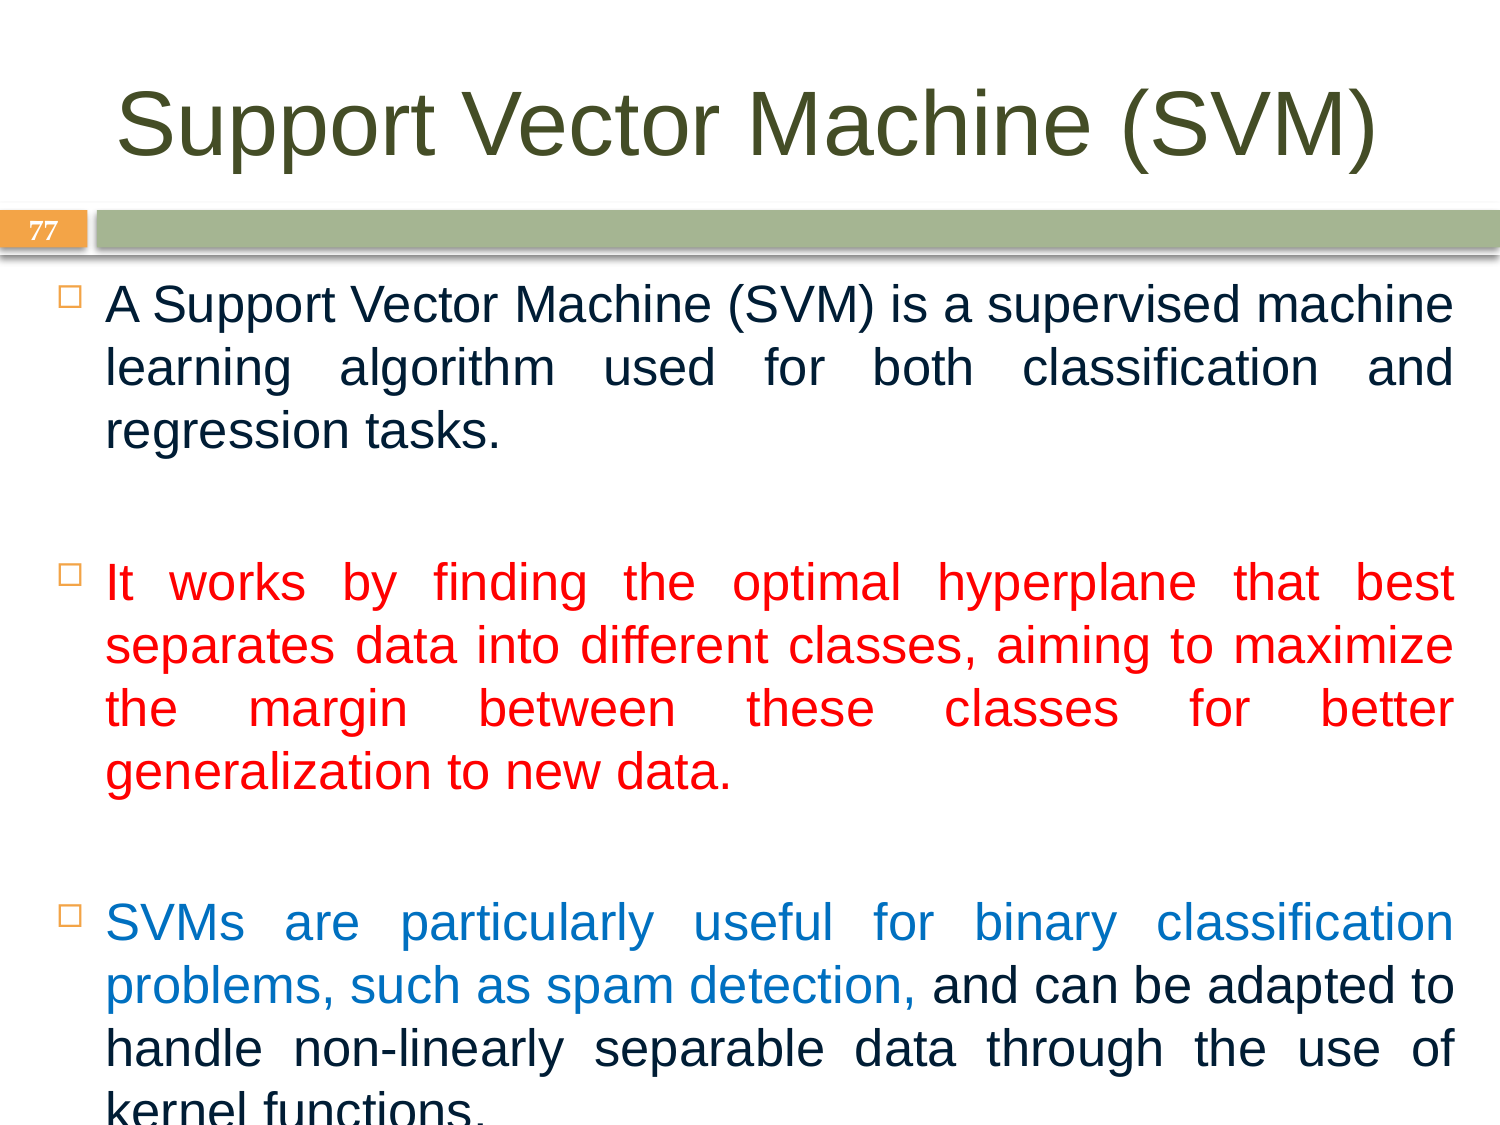

# Support Vector Machine (SVM)
77
A Support Vector Machine (SVM) is a supervised machine learning algorithm used for both classification and regression tasks.

It works by finding the optimal hyperplane that best separates data into different classes, aiming to maximize the margin between these classes for better generalization to new data.

SVMs are particularly useful for binary classification problems, such as spam detection, and can be adapted to handle non-linearly separable data through the use of kernel functions.